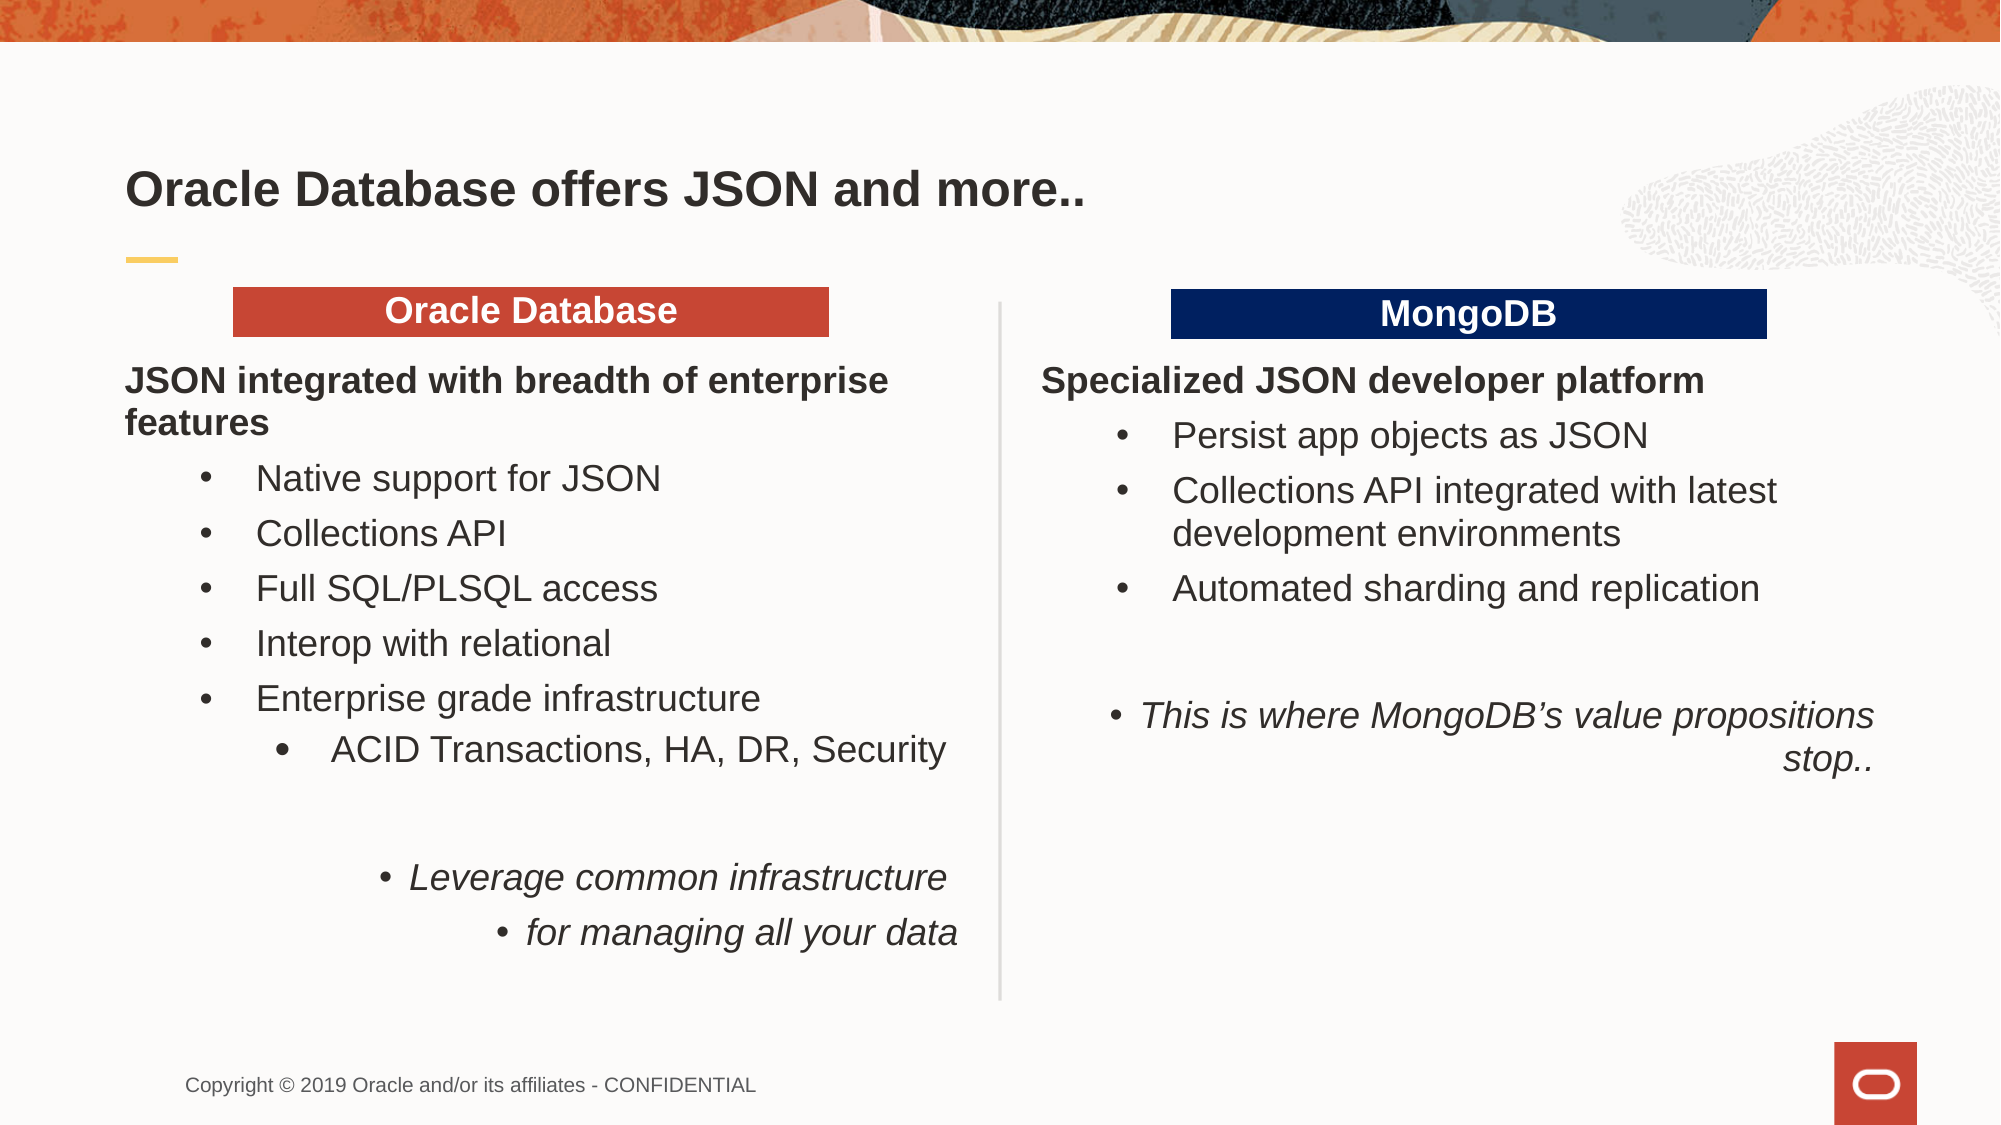

# Oracle Database offers JSON and more..
Oracle Database
MongoDB

JSON integrated with breadth of enterprise features
Native support for JSON
Collections API
Full SQL/PLSQL access
Interop with relational
Enterprise grade infrastructure
ACID Transactions, HA, DR, Security

Leverage common infrastructure
for managing all your data

Specialized JSON developer platform
Persist app objects as JSON
Collections API integrated with latest development environments
Automated sharding and replication

This is where MongoDB’s value propositions stop..
Copyright © 2019 Oracle and/or its affiliates - CONFIDENTIAL